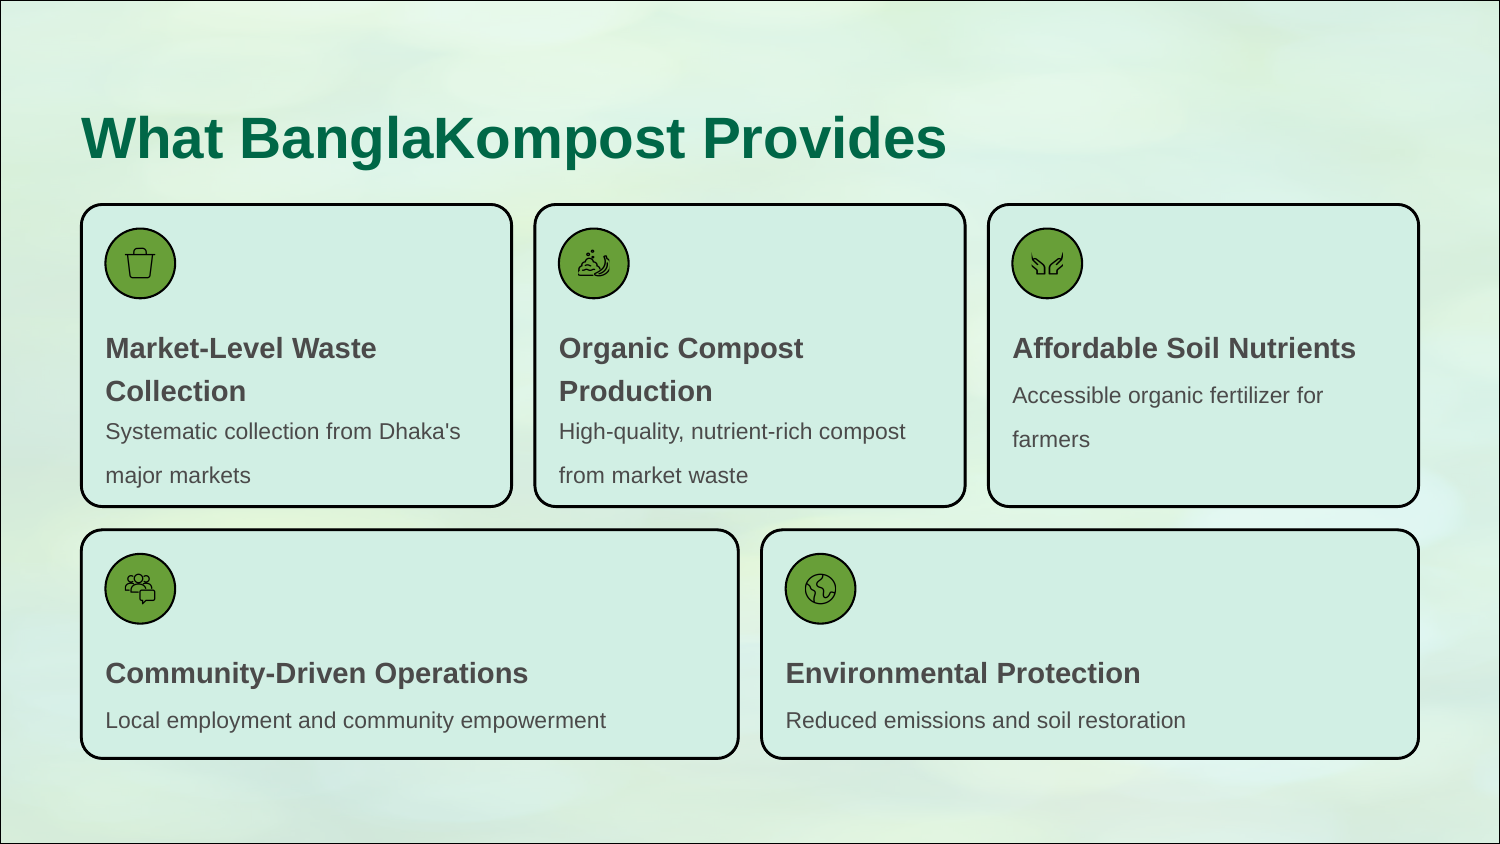

What BanglaKompost Provides

Market-Level Waste Collection
Organic Compost Production
Affordable Soil Nutrients
Accessible organic fertilizer for farmers
Systematic collection from Dhaka's major markets
High-quality, nutrient-rich compost from market waste

Community-Driven Operations
Environmental Protection
Local employment and community empowerment
Reduced emissions and soil restoration